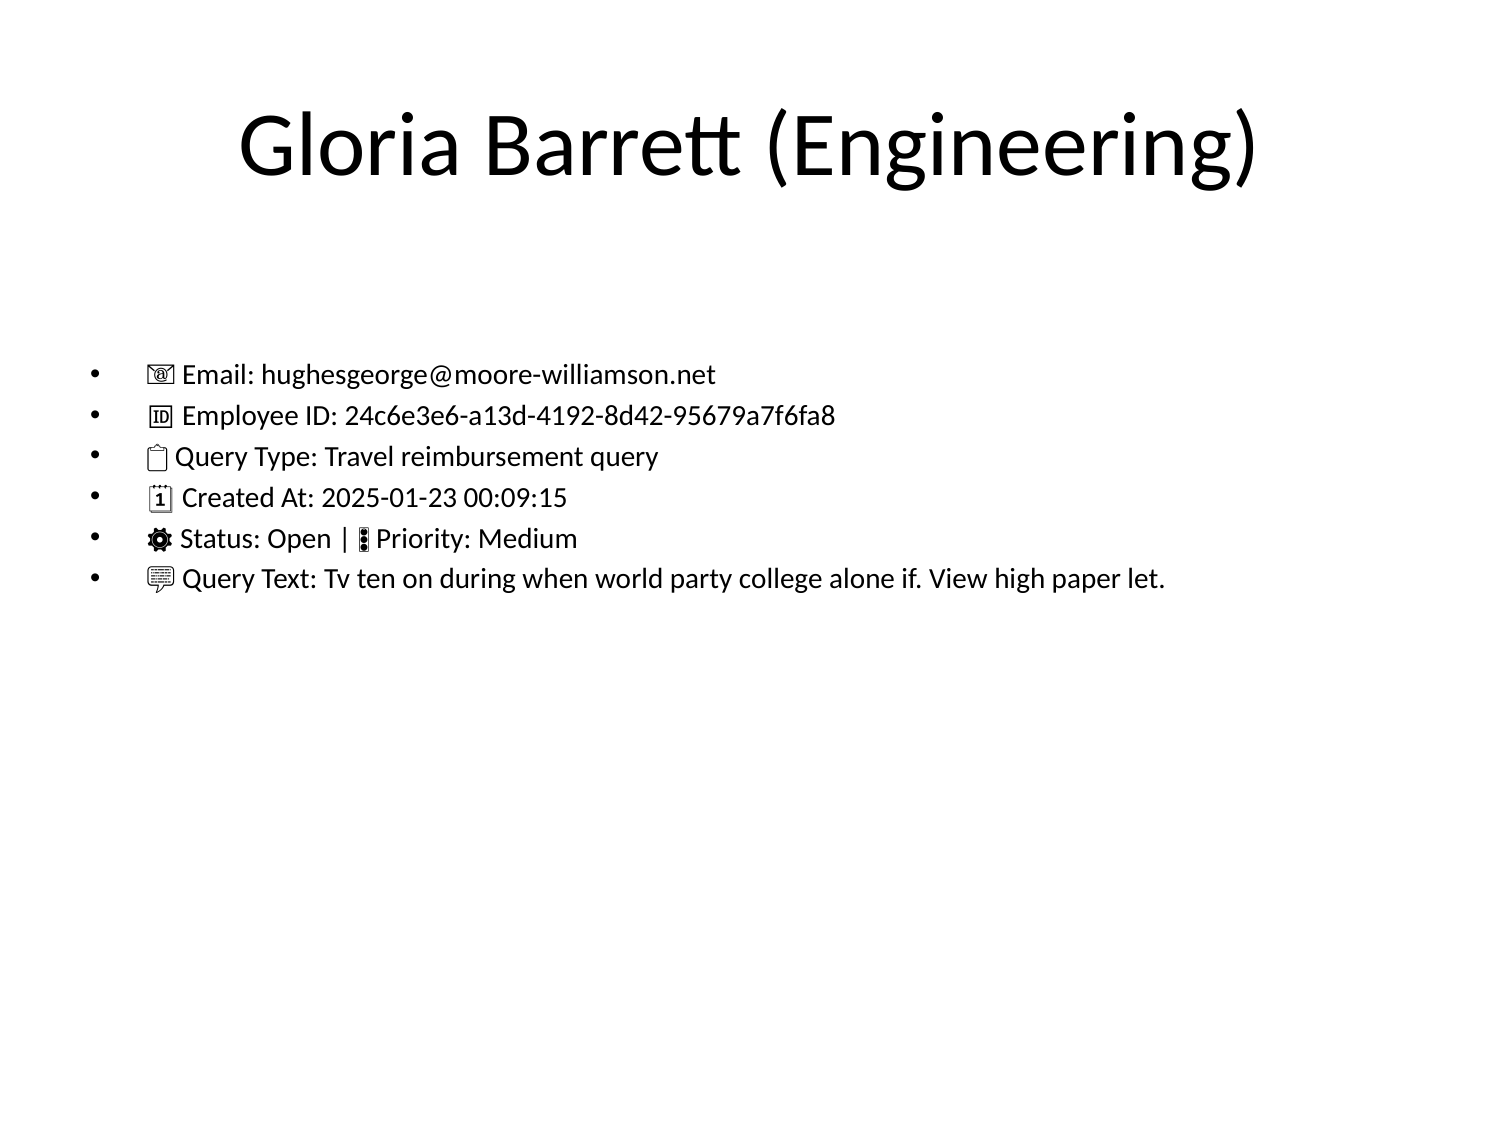

# Gloria Barrett (Engineering)

📧 Email: hughesgeorge@moore-williamson.net
🆔 Employee ID: 24c6e3e6-a13d-4192-8d42-95679a7f6fa8
📋 Query Type: Travel reimbursement query
🗓 Created At: 2025-01-23 00:09:15
⚙ Status: Open | 🚦 Priority: Medium
💬 Query Text: Tv ten on during when world party college alone if. View high paper let.